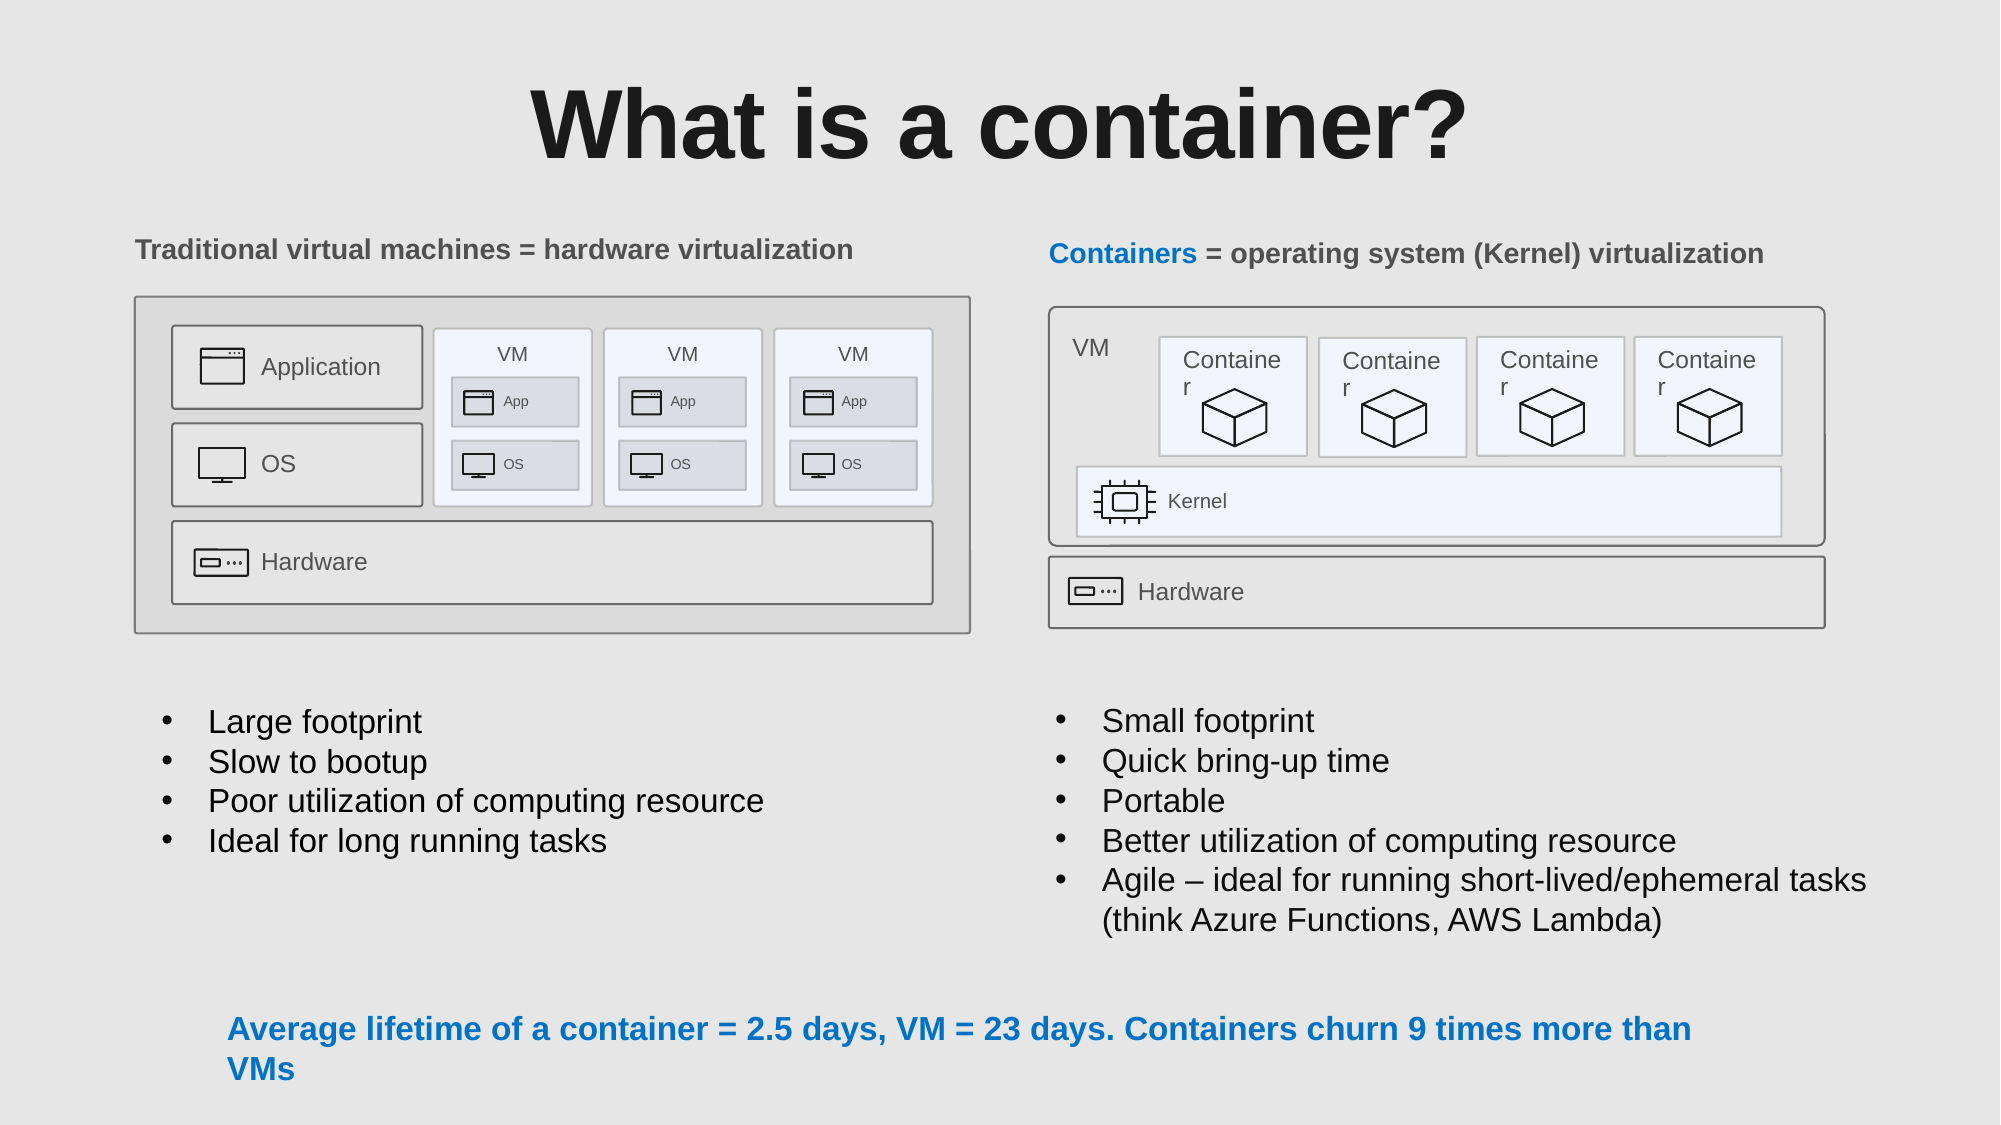

# What is a container?
Traditional virtual machines = hardware virtualization
Containers = operating system (Kernel) virtualization

VM
Container

Container

Container

Container

Application
VM
VM
VM

App
App
App

OS
OS
OS
OS

   Kernel

Hardware

Hardware

Small footprint
Quick bring-up time
Portable
Better utilization of computing resource
Agile – ideal for running short-lived/ephemeral tasks (think Azure Functions, AWS Lambda)

Large footprint
Slow to bootup
Poor utilization of computing resource
Ideal for long running tasks

Average lifetime of a container = 2.5 days, VM = 23 days. Containers churn 9 times more than VMs
Containers = operating system virtualization